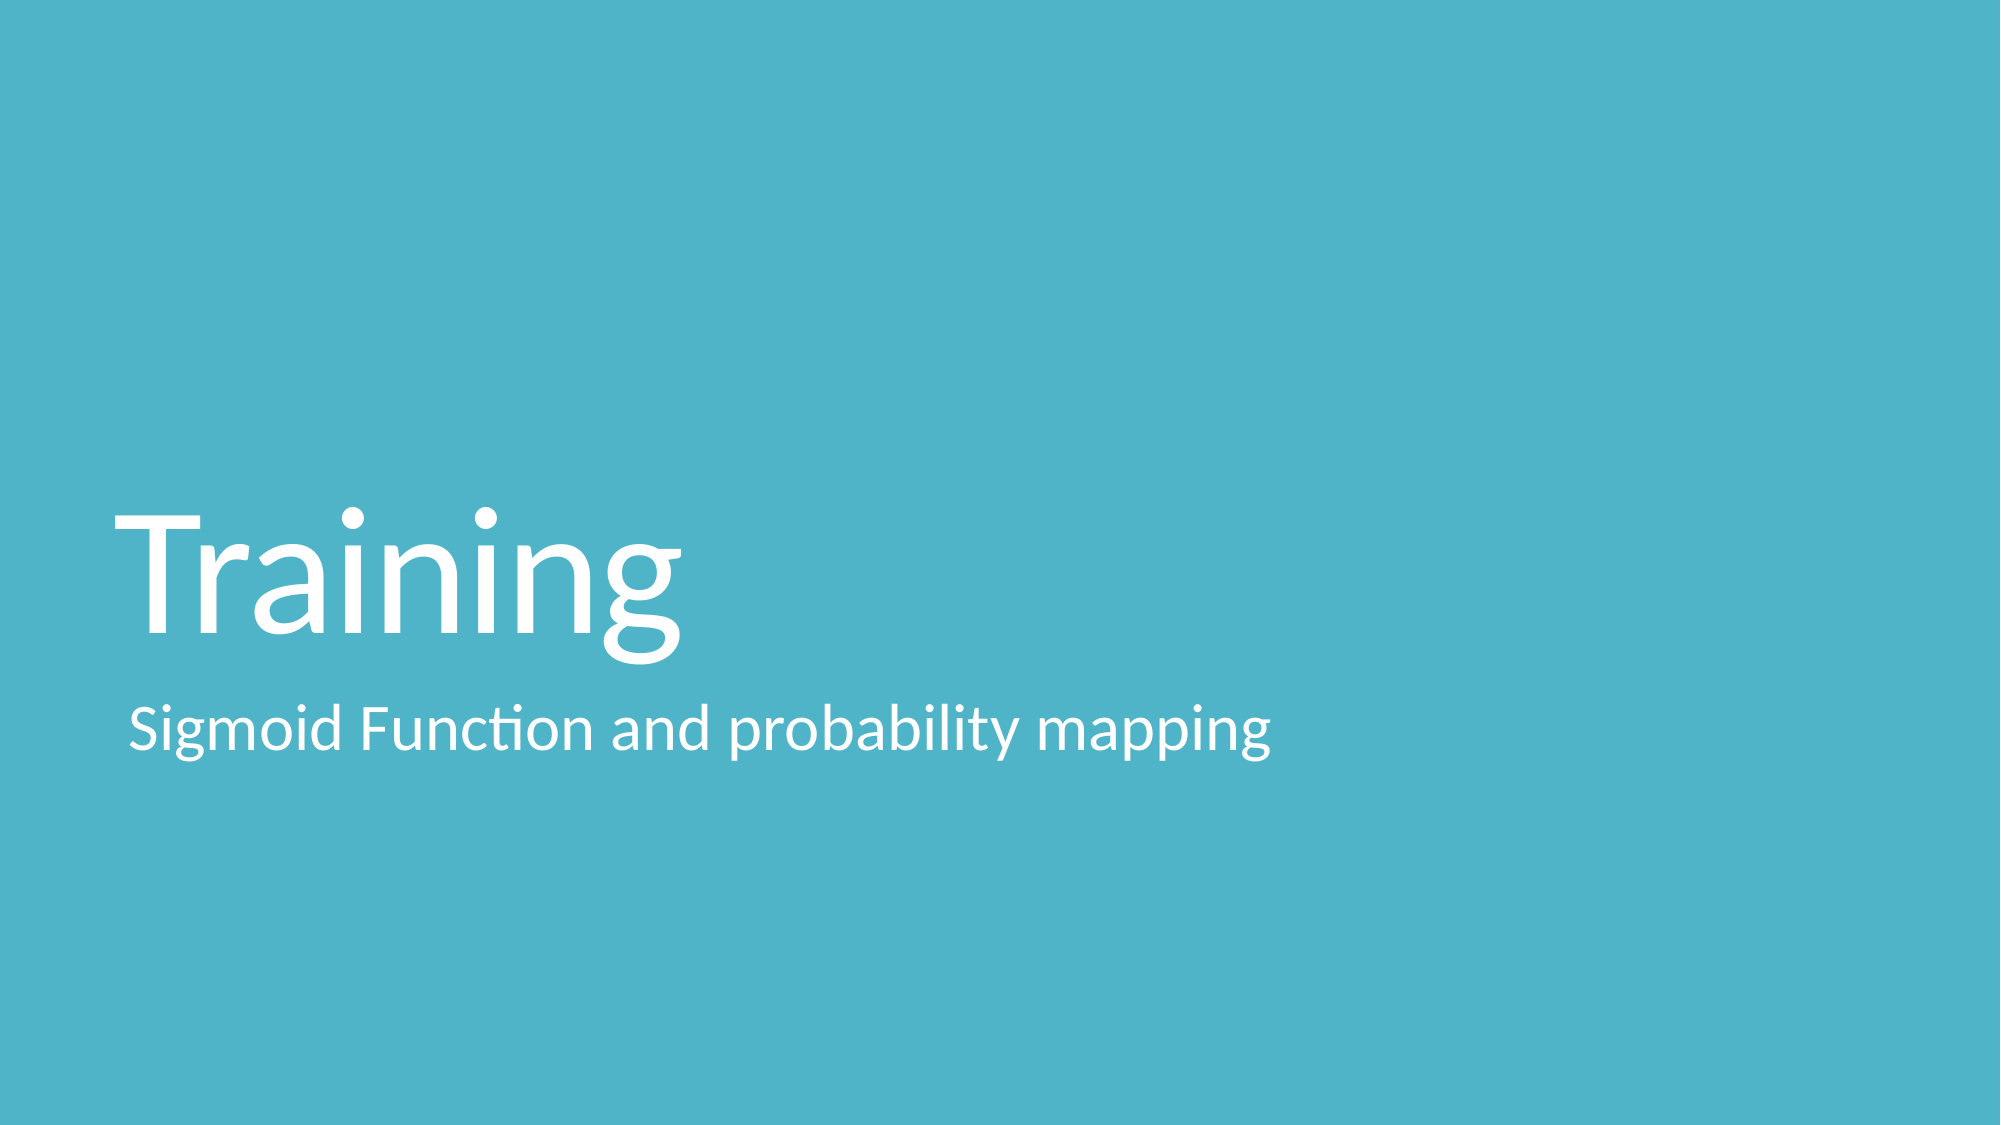

# Training
Sigmoid Function and probability mapping